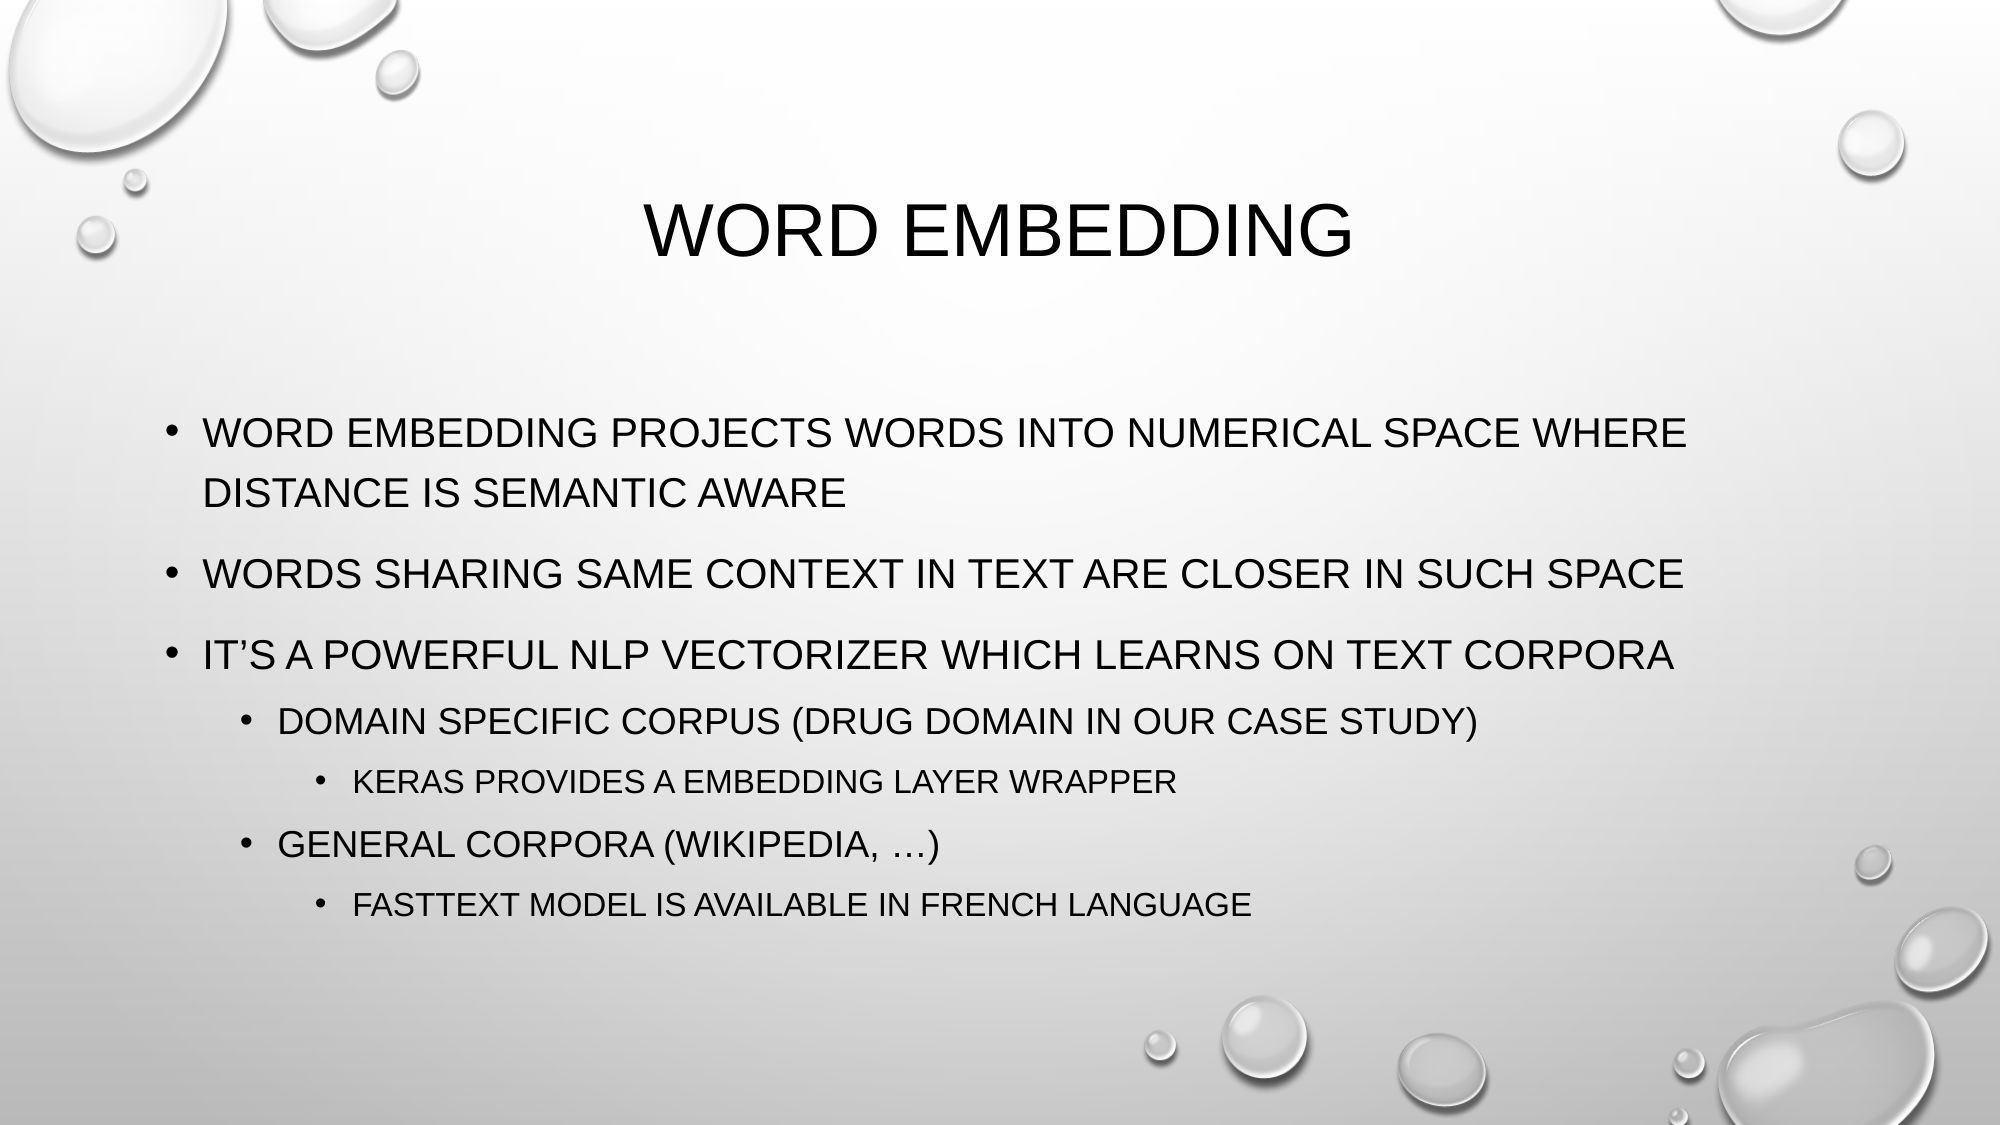

# Word embedding
Word embedding projects words into numerical space where distance is semantic aware
Words sharing same context in text are closer in such space
It’s a powerful NLP vectorizer which learns on text corpora
Domain specific corpus (drug domain in our case study)
Keras provides a embedding layer wrapper
General corpora (wikipediA, …)
Fasttext model is available in french language